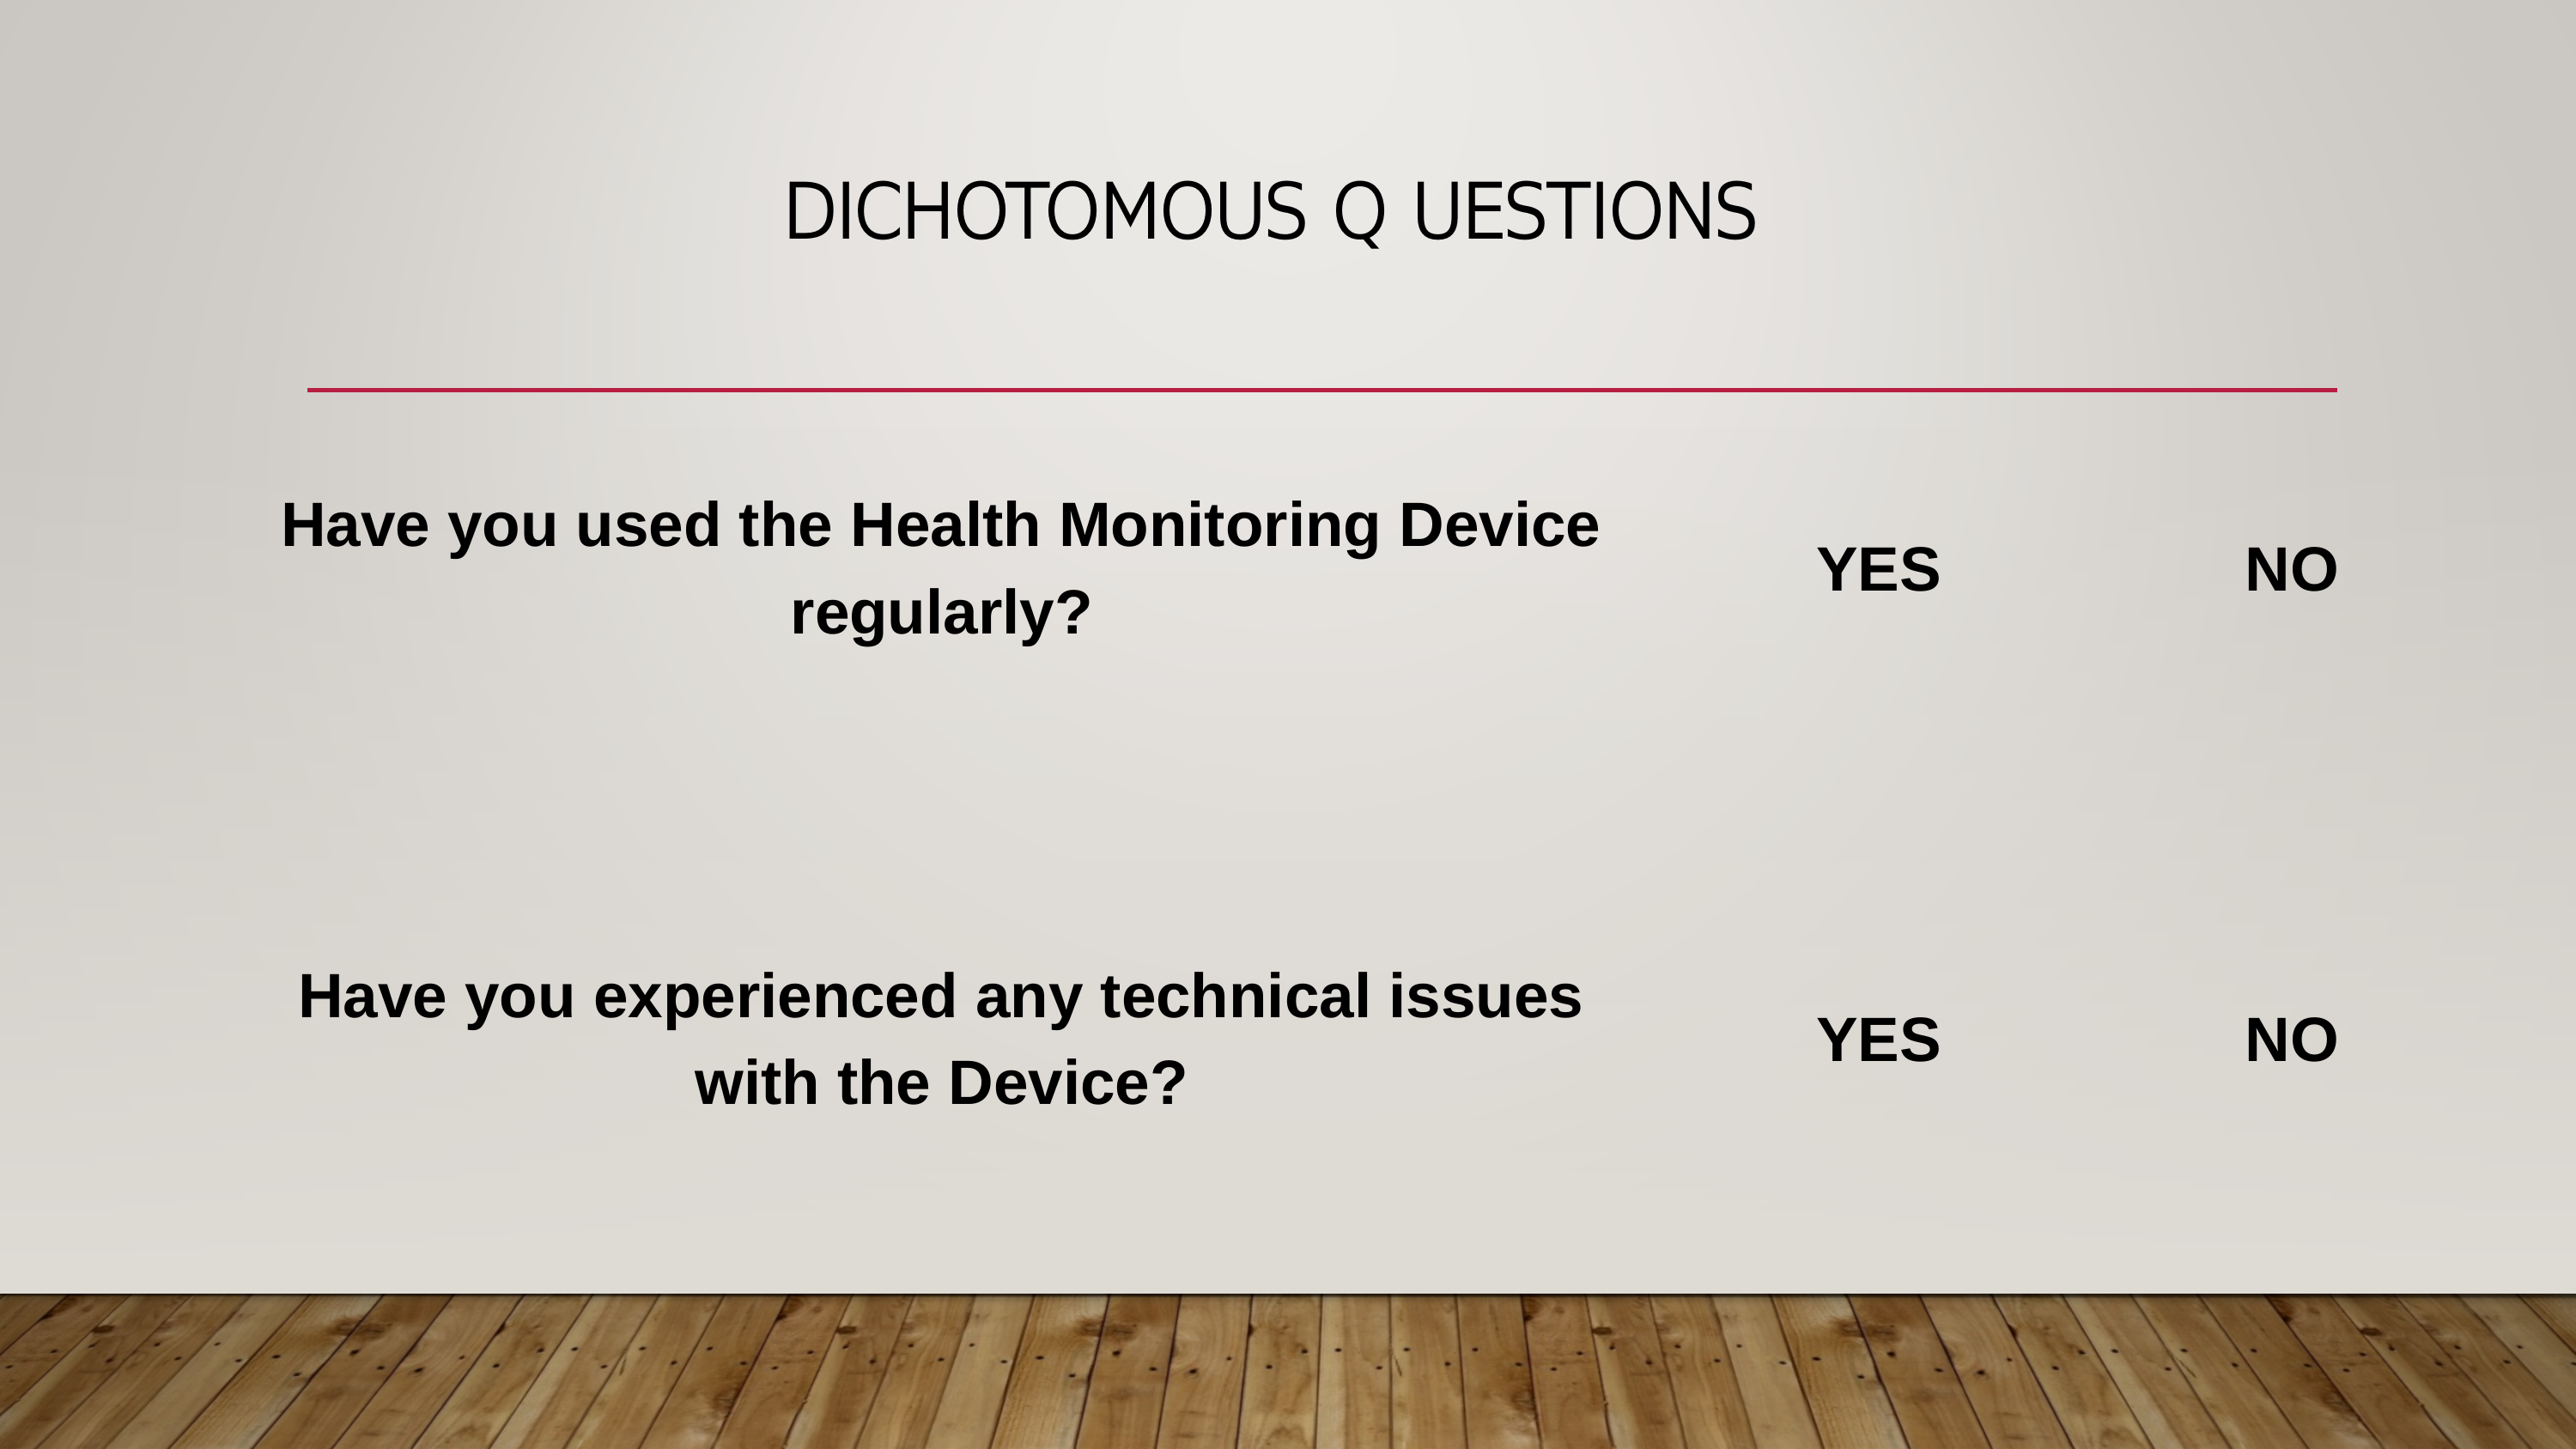

# DICHOTOMOUS Q UESTIONS
Have you used the Health Monitoring Device regularly?
YES
NO
Have you experienced any technical issues with the Device?
YES
NO